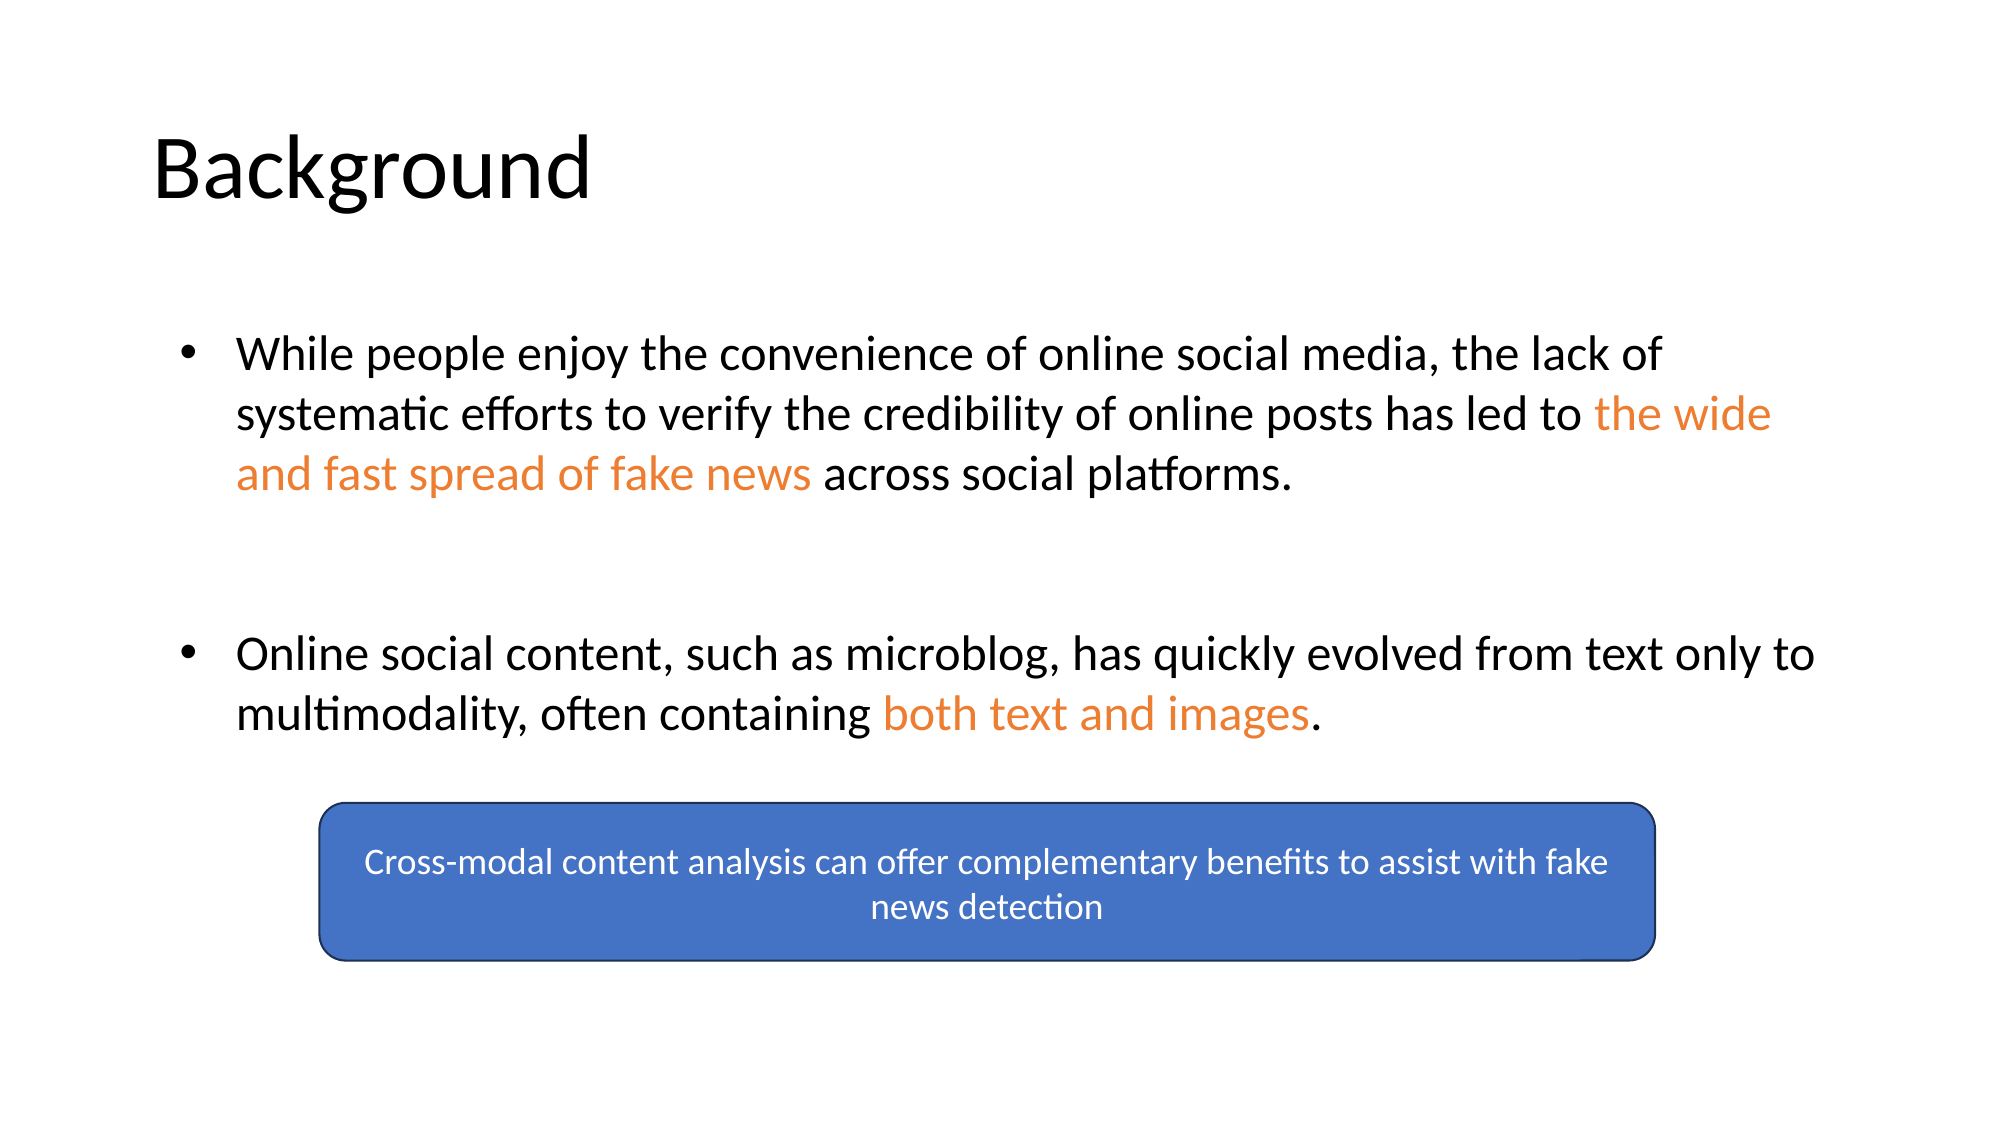

# Background
While people enjoy the convenience of online social media, the lack of systematic efforts to verify the credibility of online posts has led to the wide and fast spread of fake news across social platforms.

Online social content, such as microblog, has quickly evolved from text only to multimodality, often containing both text and images.
Cross-modal content analysis can offer complementary benefits to assist with fake news detection